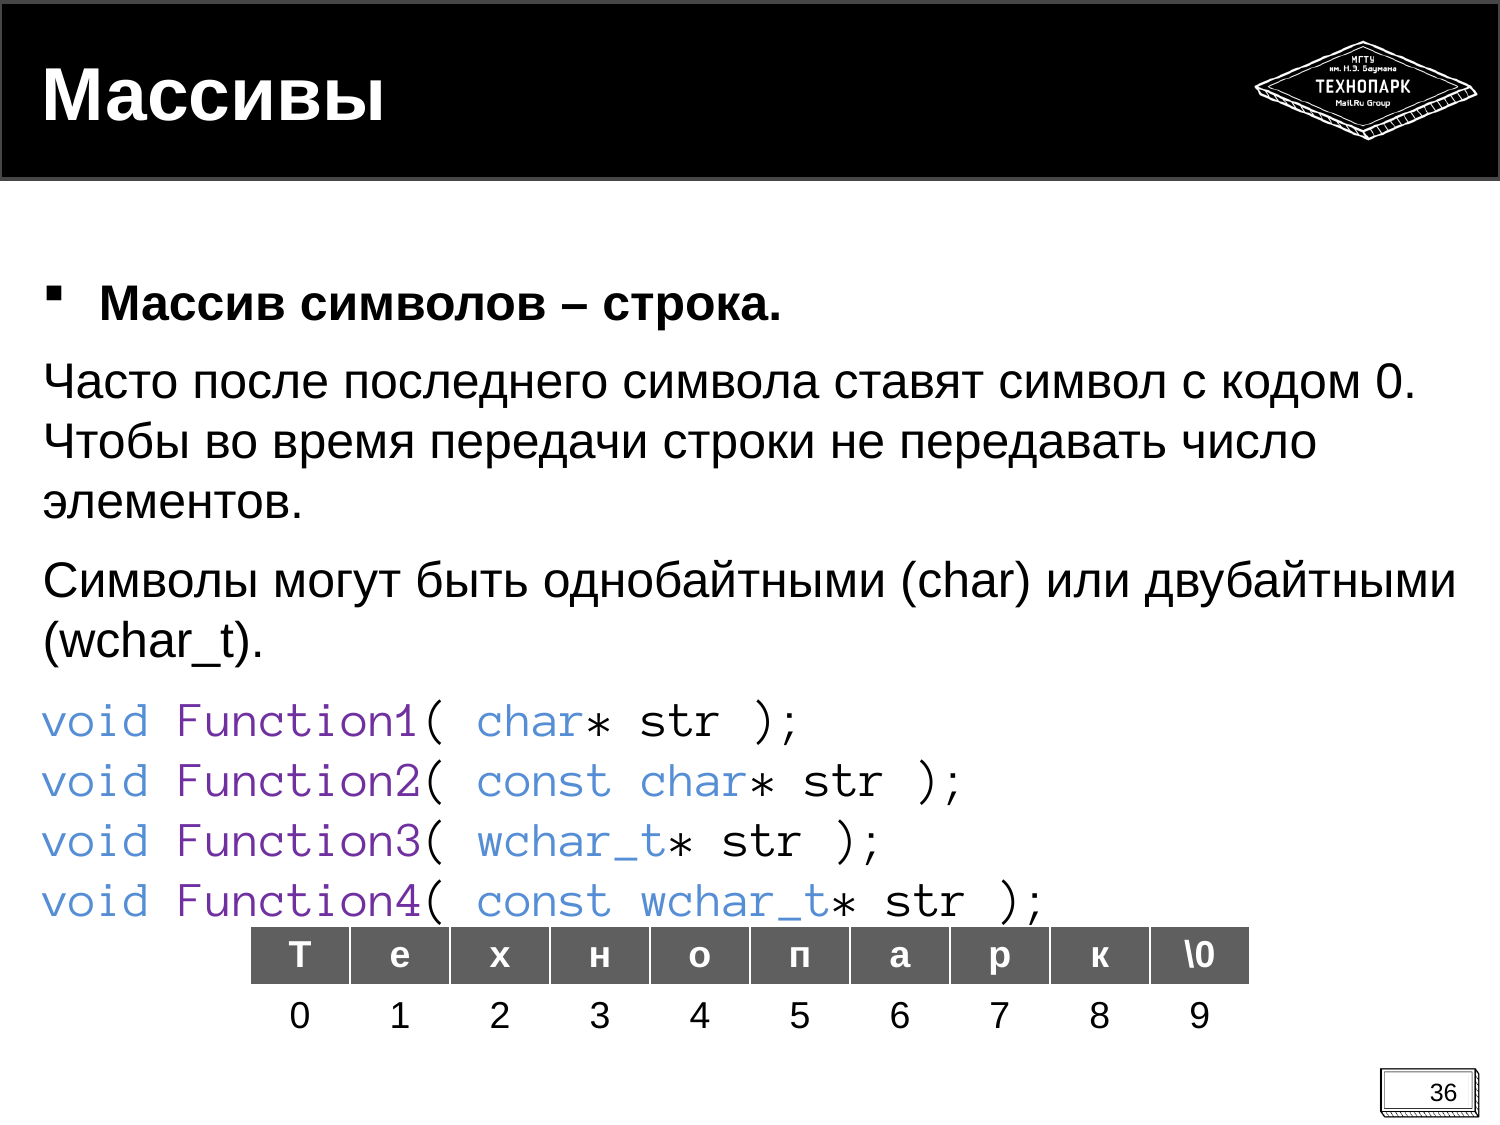

# Массивы
Массив символов – строка.
Часто после последнего символа ставят символ с кодом 0. Чтобы во время передачи строки не передавать число элементов.
Символы могут быть однобайтными (char) или двубайтными (wchar_t).
void Function1( char* str );
void Function2( const char* str );
void Function3( wchar_t* str );
void Function4( const wchar_t* str );
| Т | е | х | н | о | п | а | р | к | \0 |
| --- | --- | --- | --- | --- | --- | --- | --- | --- | --- |
| 0 | 1 | 2 | 3 | 4 | 5 | 6 | 7 | 8 | 9 |
36